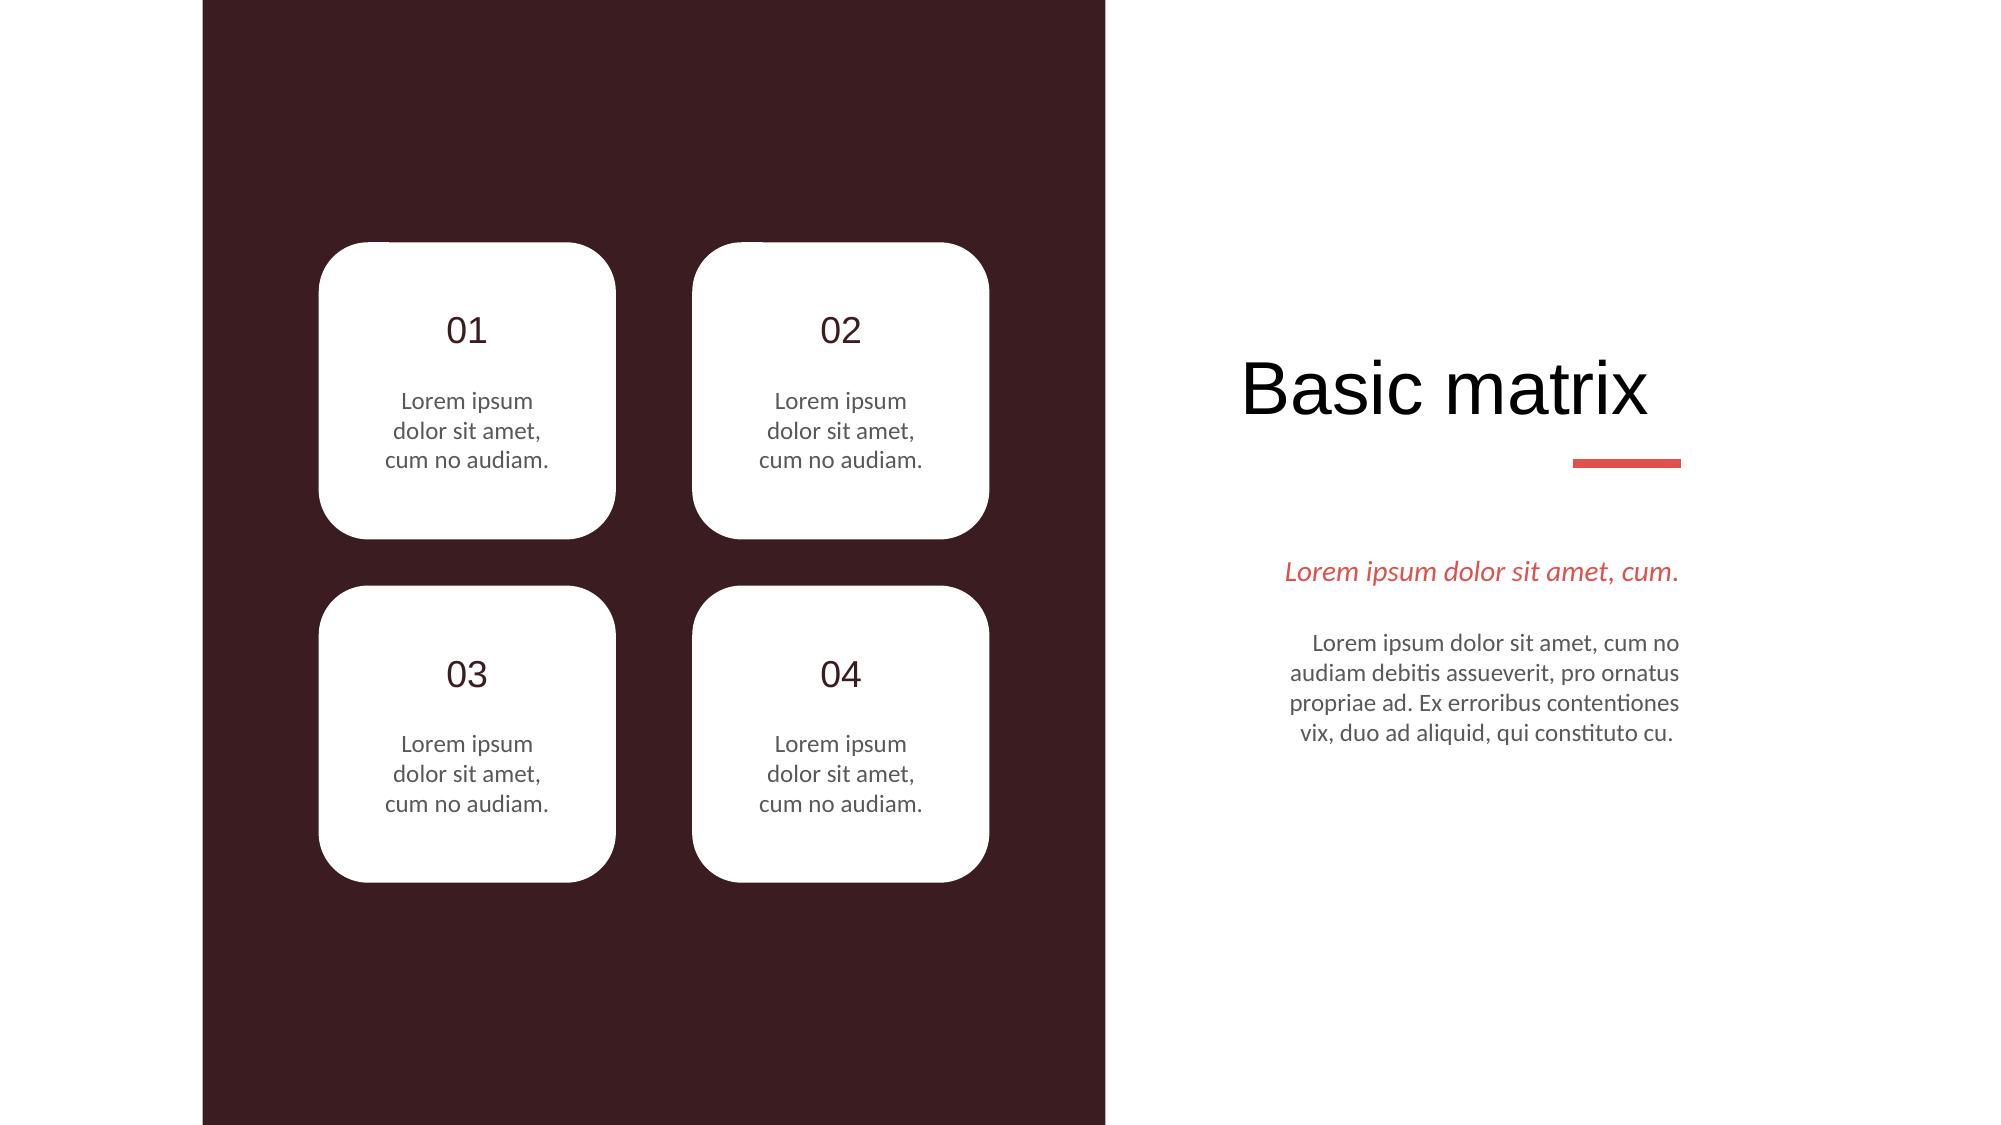

01
Lorem ipsum dolor sit amet, cum no audiam.
02
Lorem ipsum dolor sit amet, cum no audiam.

03
Lorem ipsum dolor sit amet, cum no audiam.
04
Lorem ipsum dolor sit amet, cum no audiam.
# Basic matrix
Lorem ipsum dolor sit amet, cum.
Lorem ipsum dolor sit amet, cum no audiam debitis assueverit, pro ornatus propriae ad. Ex erroribus contentiones vix, duo ad aliquid, qui constituto cu.